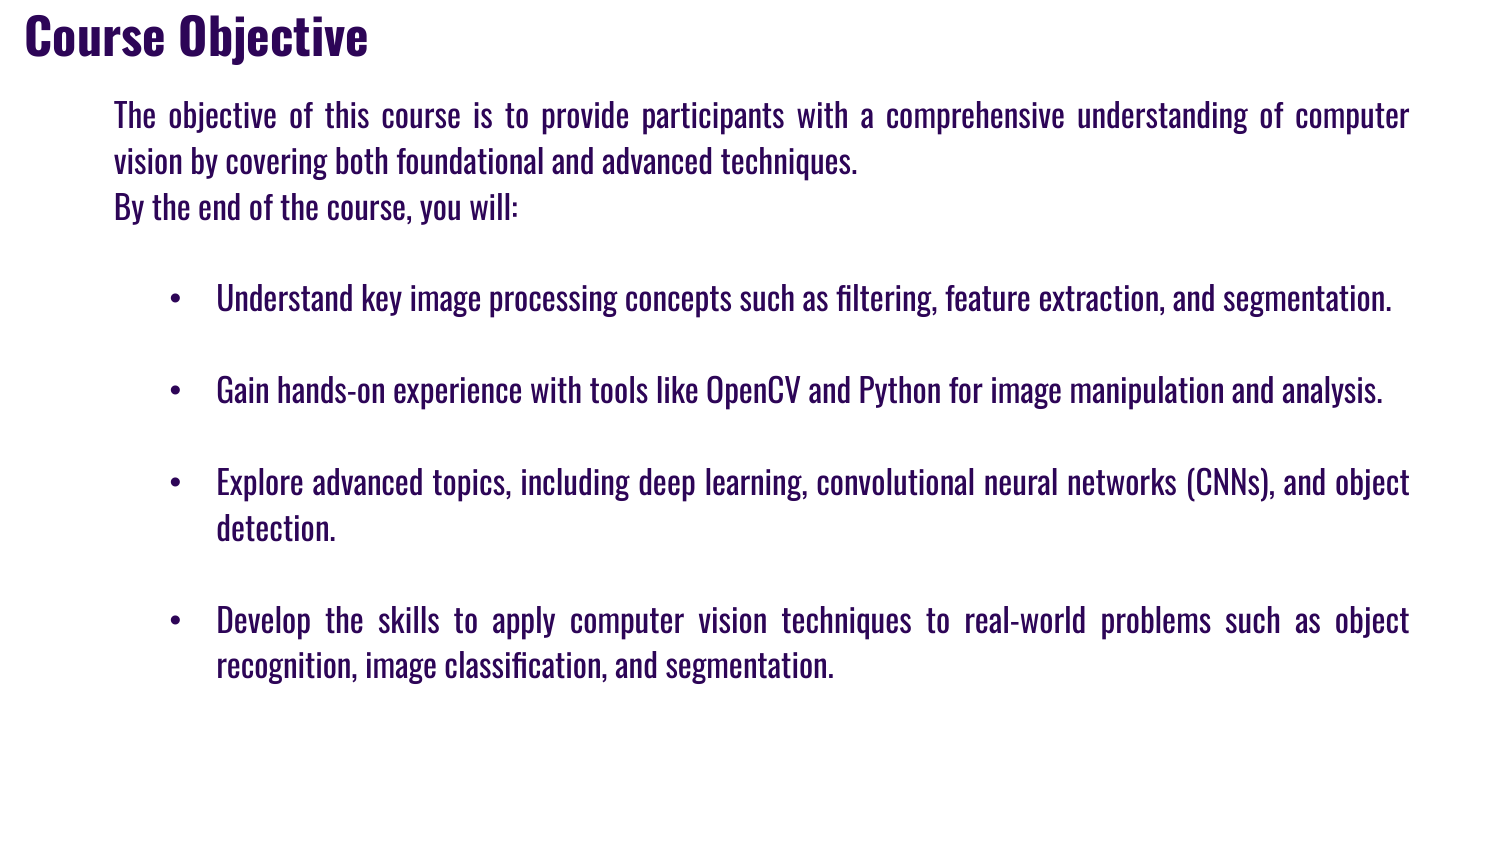

Course Objective
The objective of this course is to provide participants with a comprehensive understanding of computer vision by covering both foundational and advanced techniques.
By the end of the course, you will:

Understand key image processing concepts such as filtering, feature extraction, and segmentation.

Gain hands-on experience with tools like OpenCV and Python for image manipulation and analysis.

Explore advanced topics, including deep learning, convolutional neural networks (CNNs), and object detection.

Develop the skills to apply computer vision techniques to real-world problems such as object recognition, image classification, and segmentation.